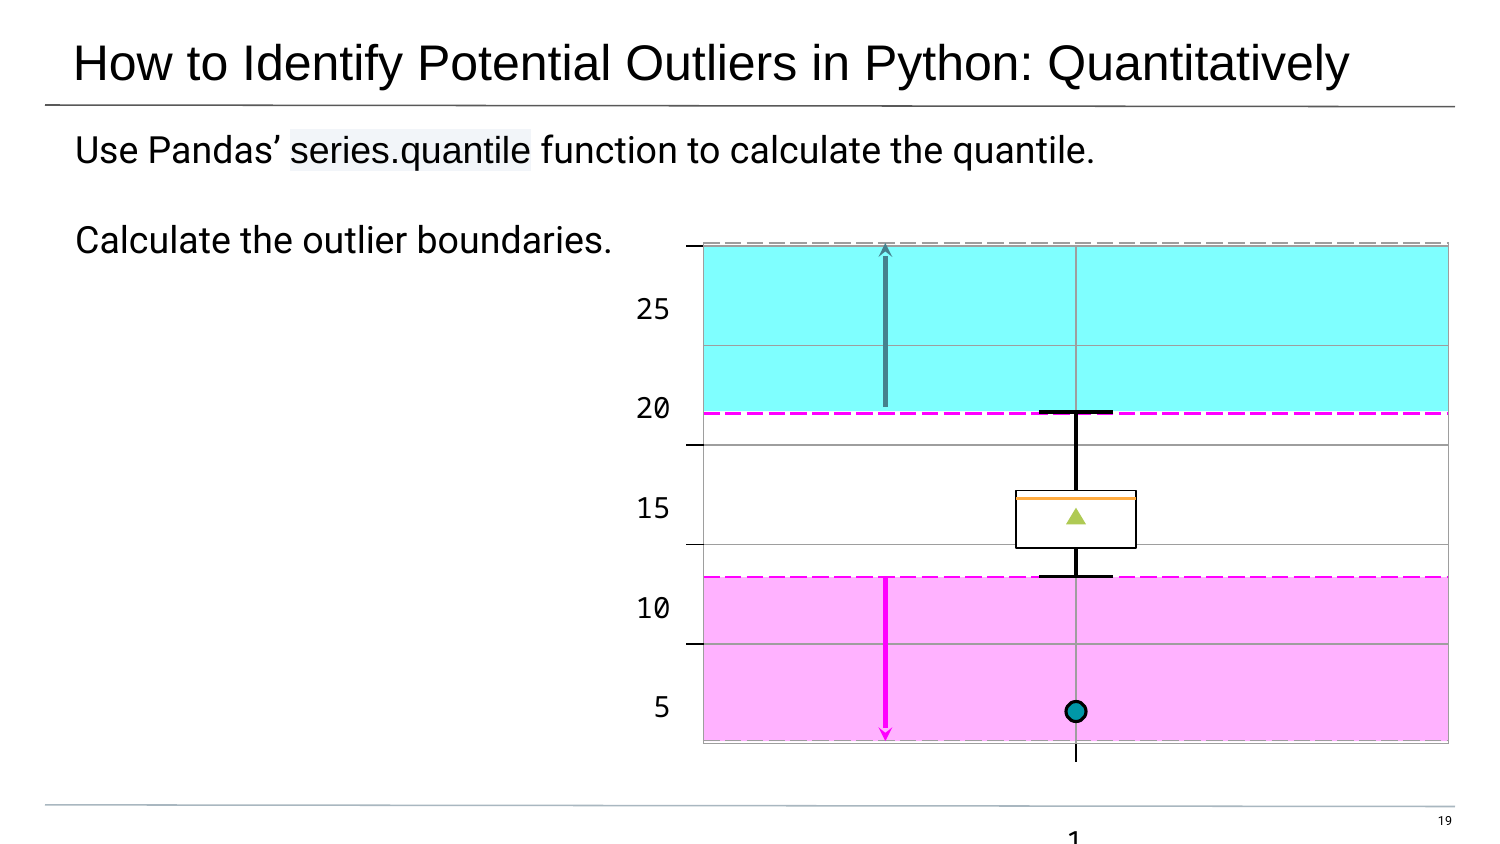

# How to Identify Potential Outliers in Python: Quantitatively

Use Pandas’ series.quantile function to calculate the quantile.

Calculate the outlier boundaries.

25
20
15
10
5
|  |
| --- |
|  |
|  |
|  |  |
| --- | --- |
|  |  |
|  |  |
|  |  |
|  |  |

1